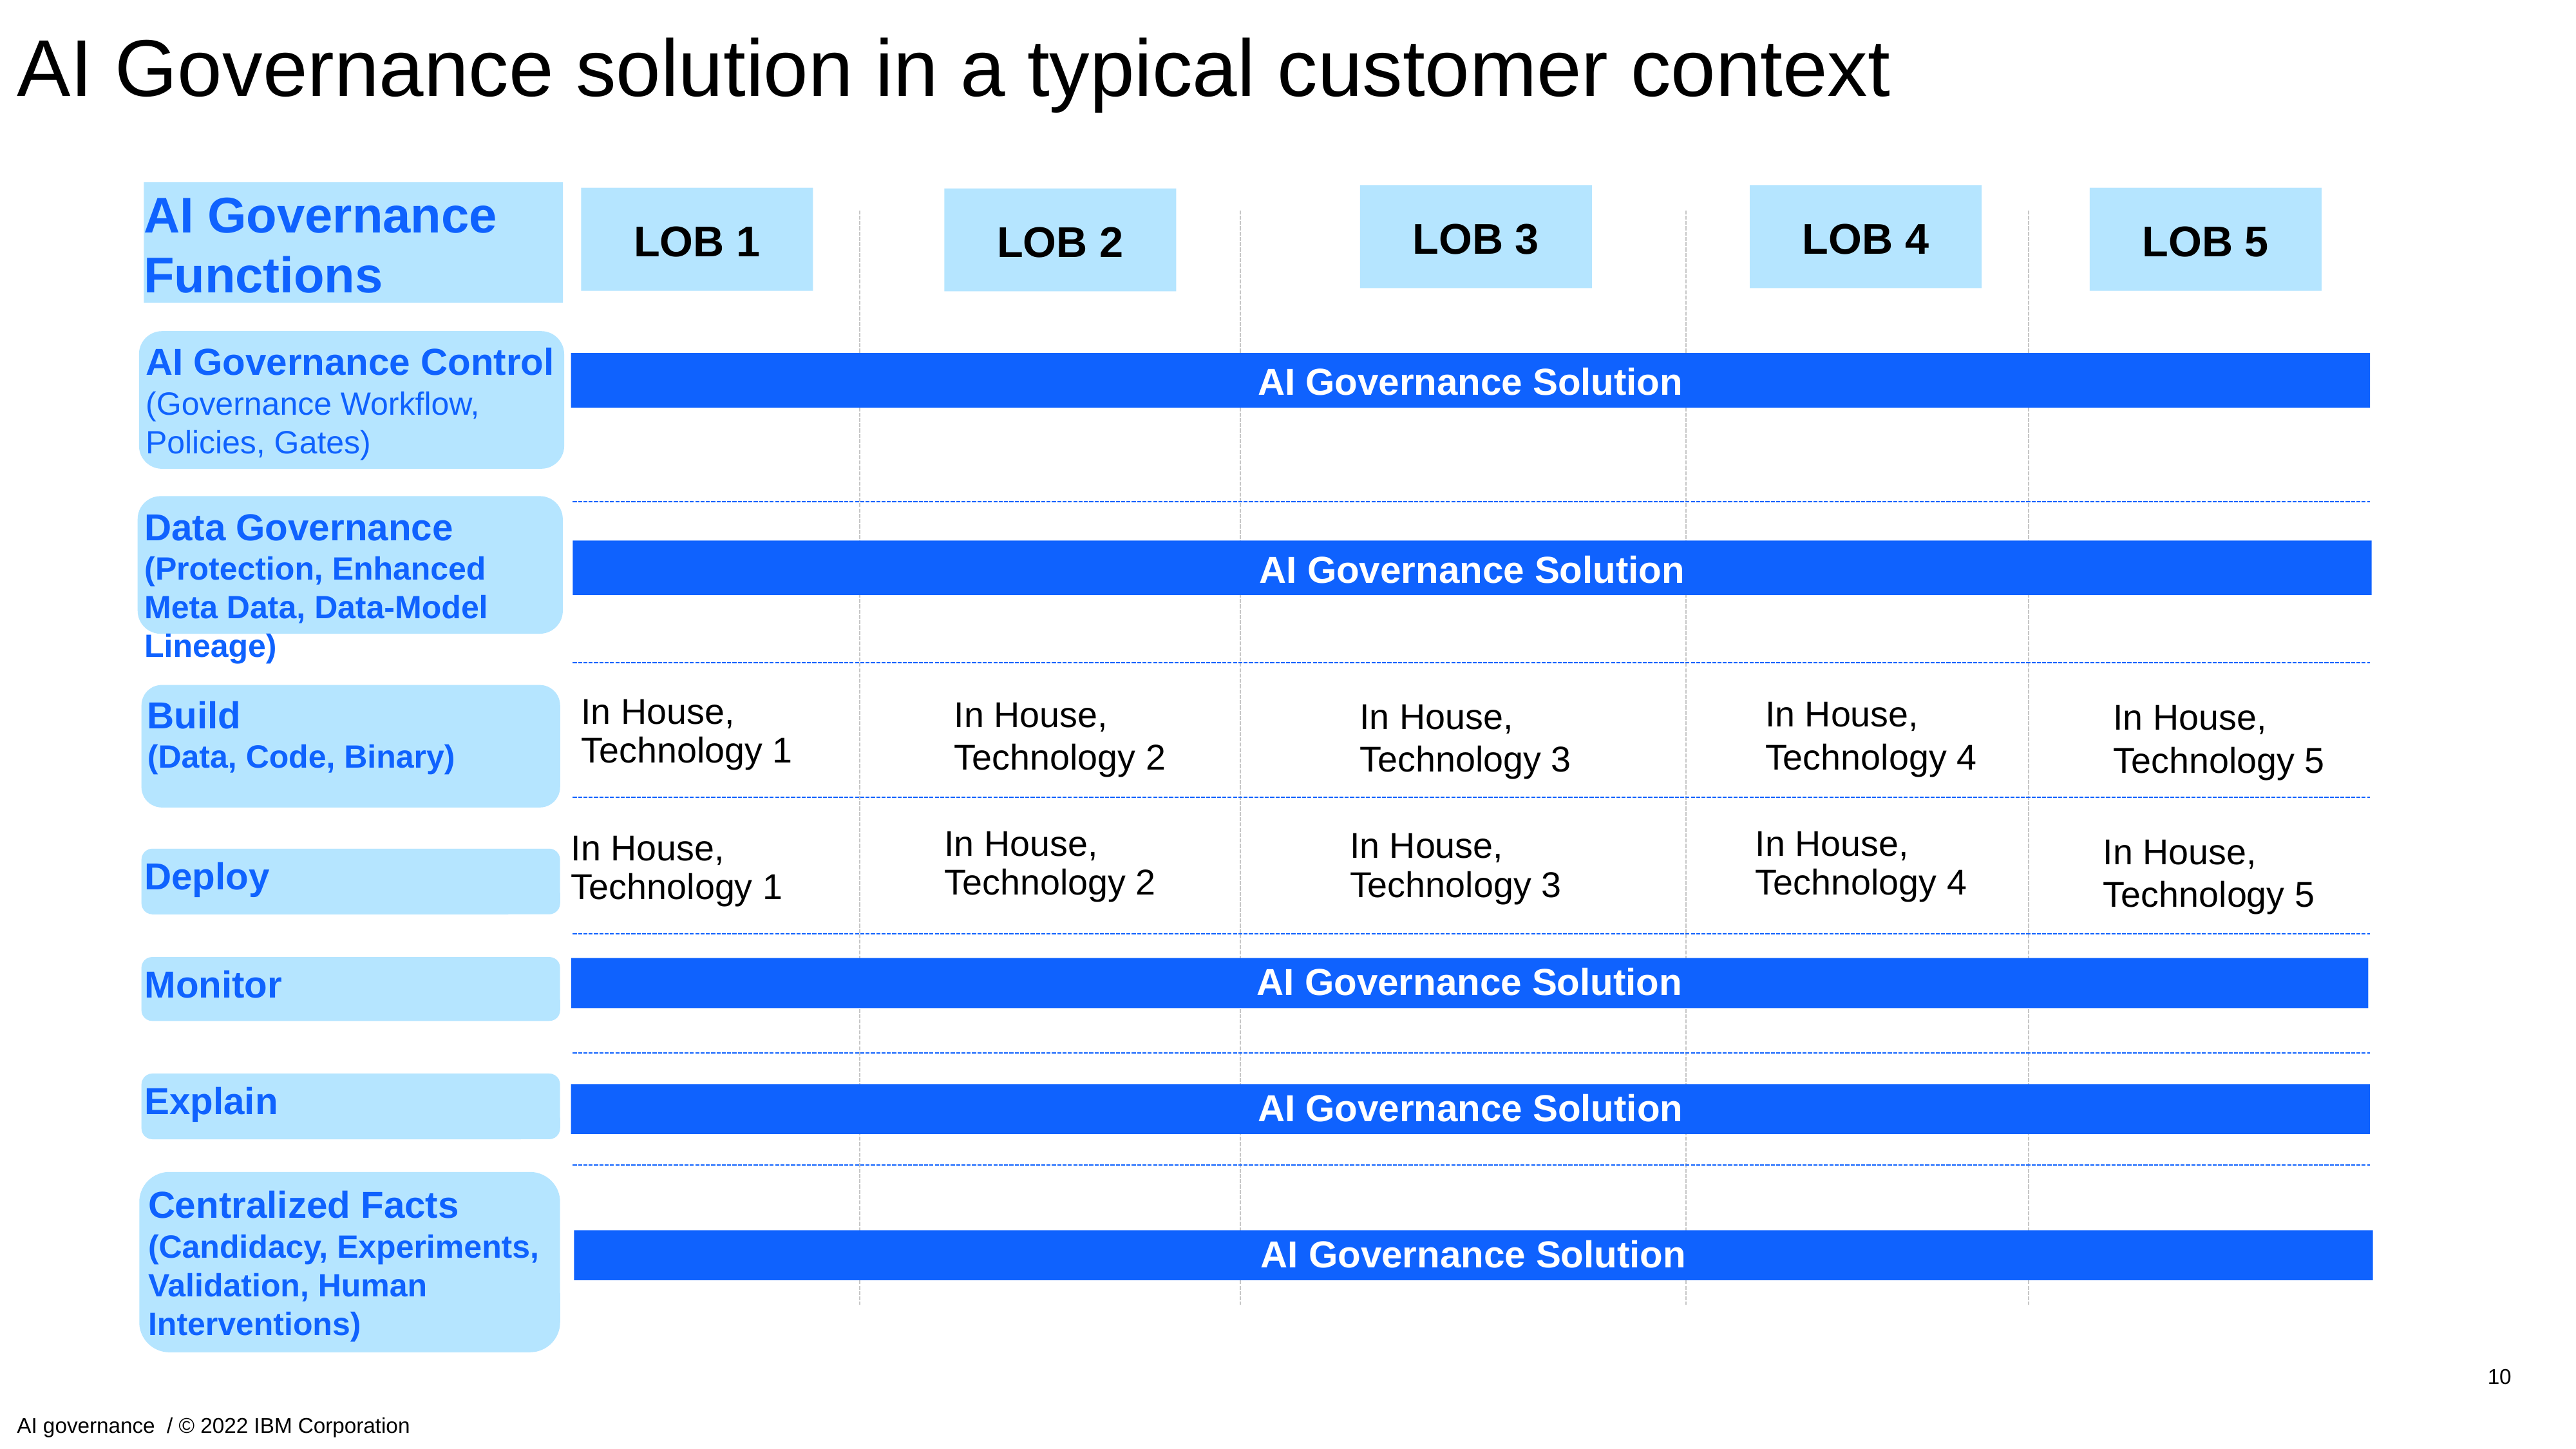

# AI Governance solution in a typical customer context
AI Governance Functions
LOB 3
LOB 4
LOB 1
LOB 5
LOB 2
AI Governance Control
(Governance Workflow, Policies, Gates)

AI Governance Solution
Data Governance
(Protection, Enhanced Meta Data, Data-Model Lineage)

AI Governance Solution
Build
(Data, Code, Binary)
In House,
Technology 4
In House,
Technology 2
In House,
Technology 1
In House,
Technology 3
In House,
Technology 5
In House,
Technology 4
In House,
Technology 2
In House,
Technology 3
In House,
Technology 5
In House,
Technology 1
Deploy
Monitor
AI Governance Solution
Explain
AI Governance Solution
Centralized Facts
(Candidacy, Experiments, Validation, Human Interventions)

AI Governance Solution
10
AI governance  / © 2022 IBM Corporation